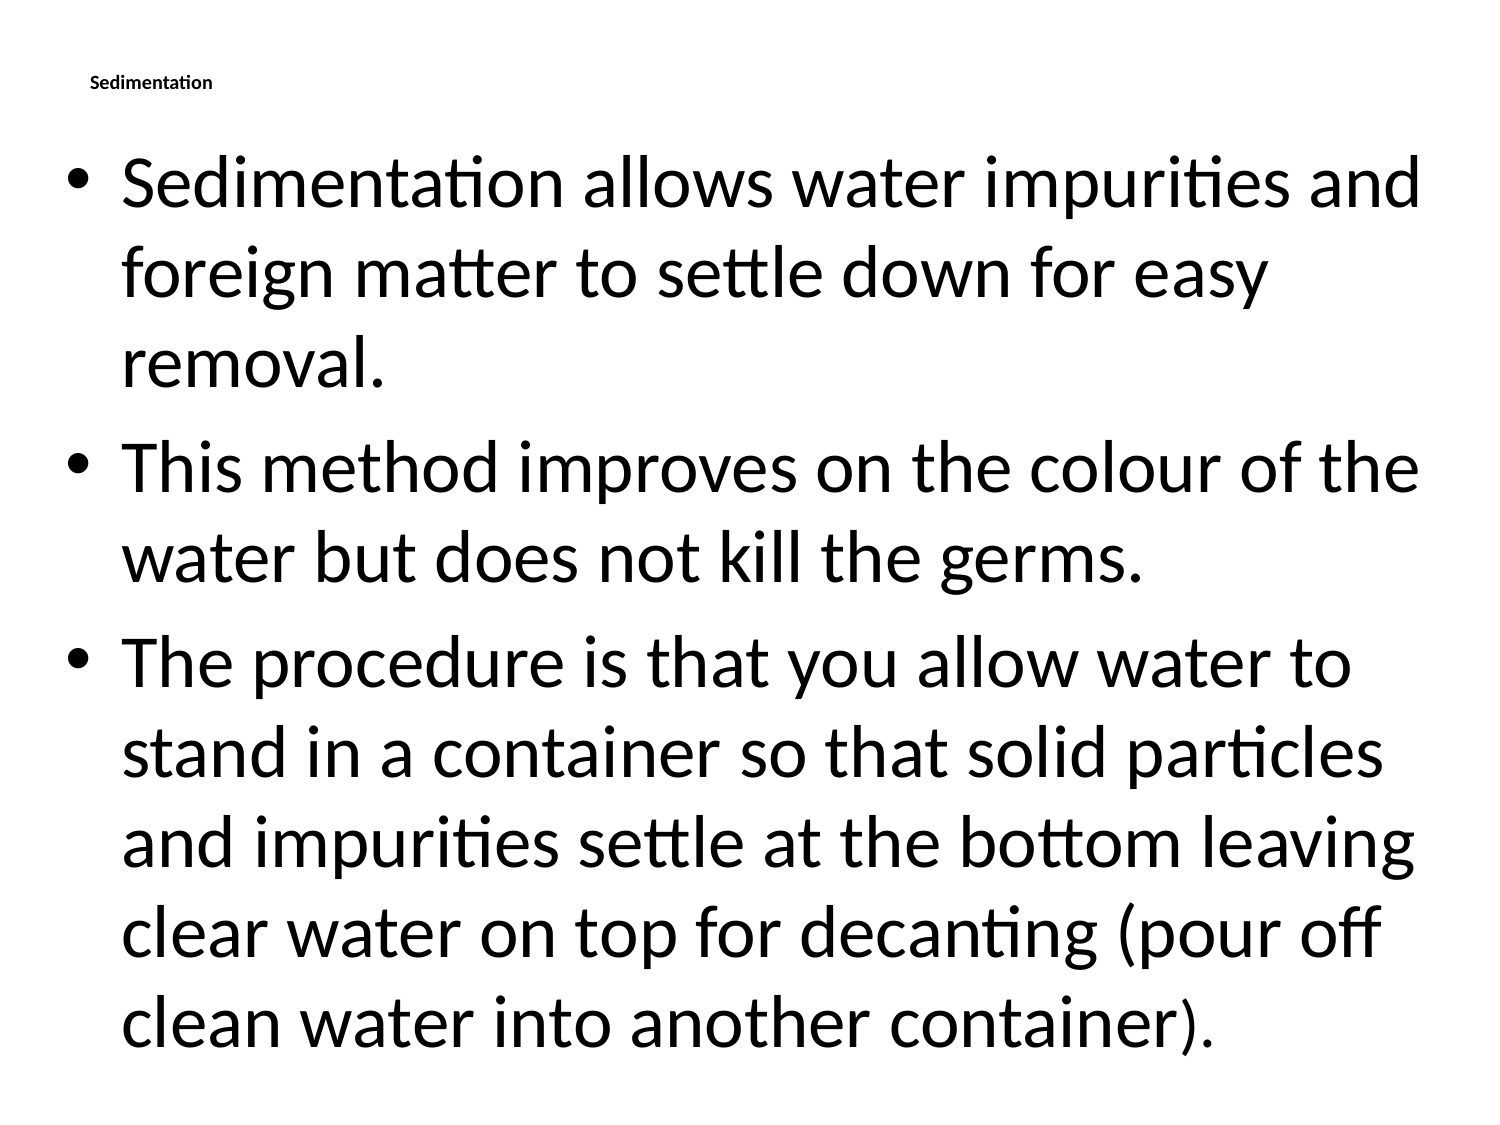

# Sedimentation
Sedimentation allows water impurities and foreign matter to settle down for easy removal.
This method improves on the colour of the water but does not kill the germs.
The procedure is that you allow water to stand in a container so that solid particles and impurities settle at the bottom leaving clear water on top for decanting (pour off clean water into another container).